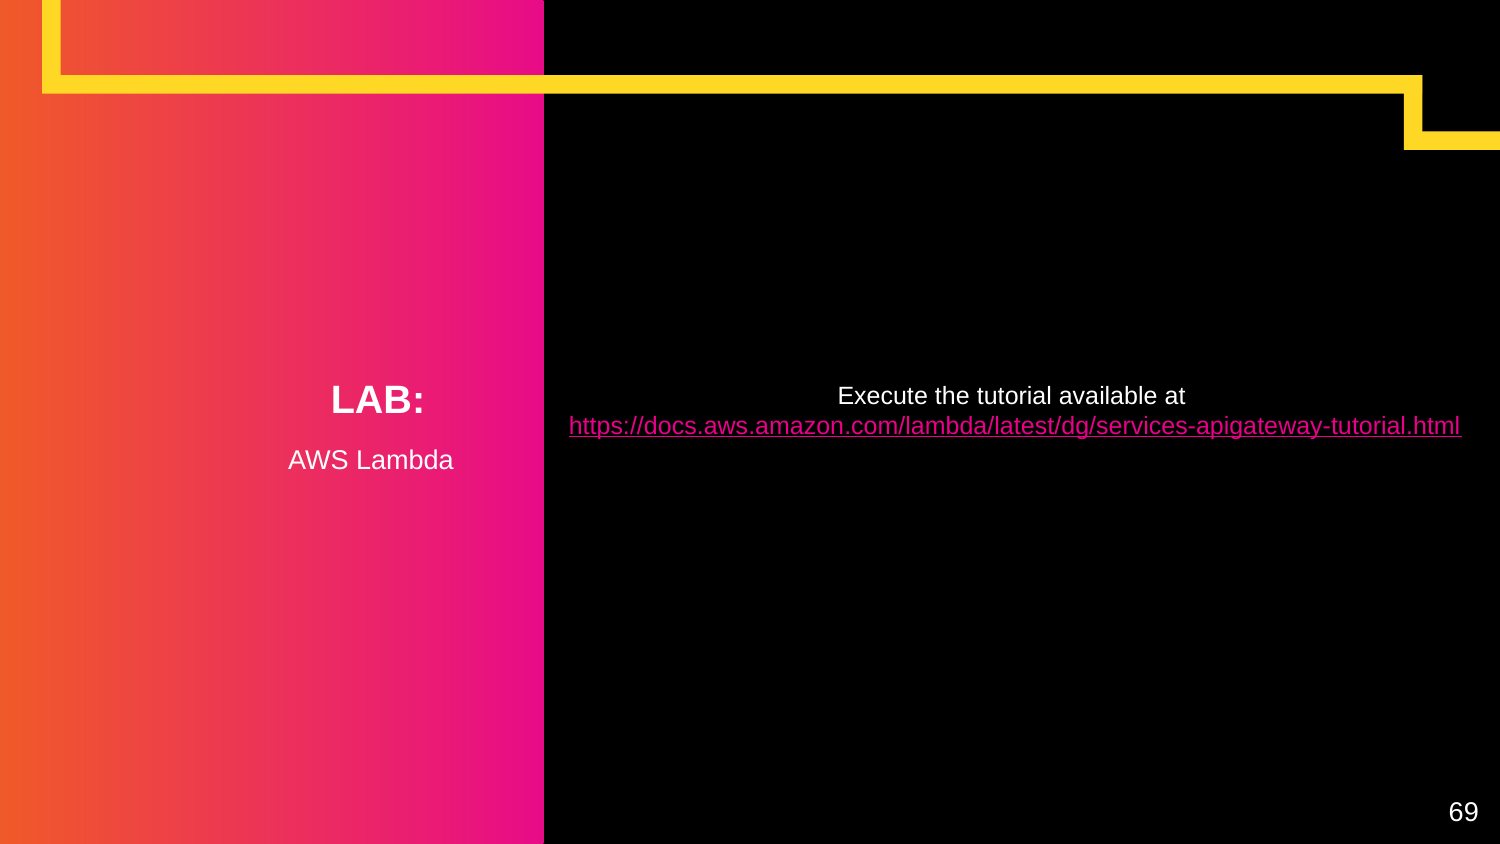

# LAB:
Execute the tutorial available at https://docs.aws.amazon.com/lambda/latest/dg/services-apigateway-tutorial.html
AWS Lambda
69